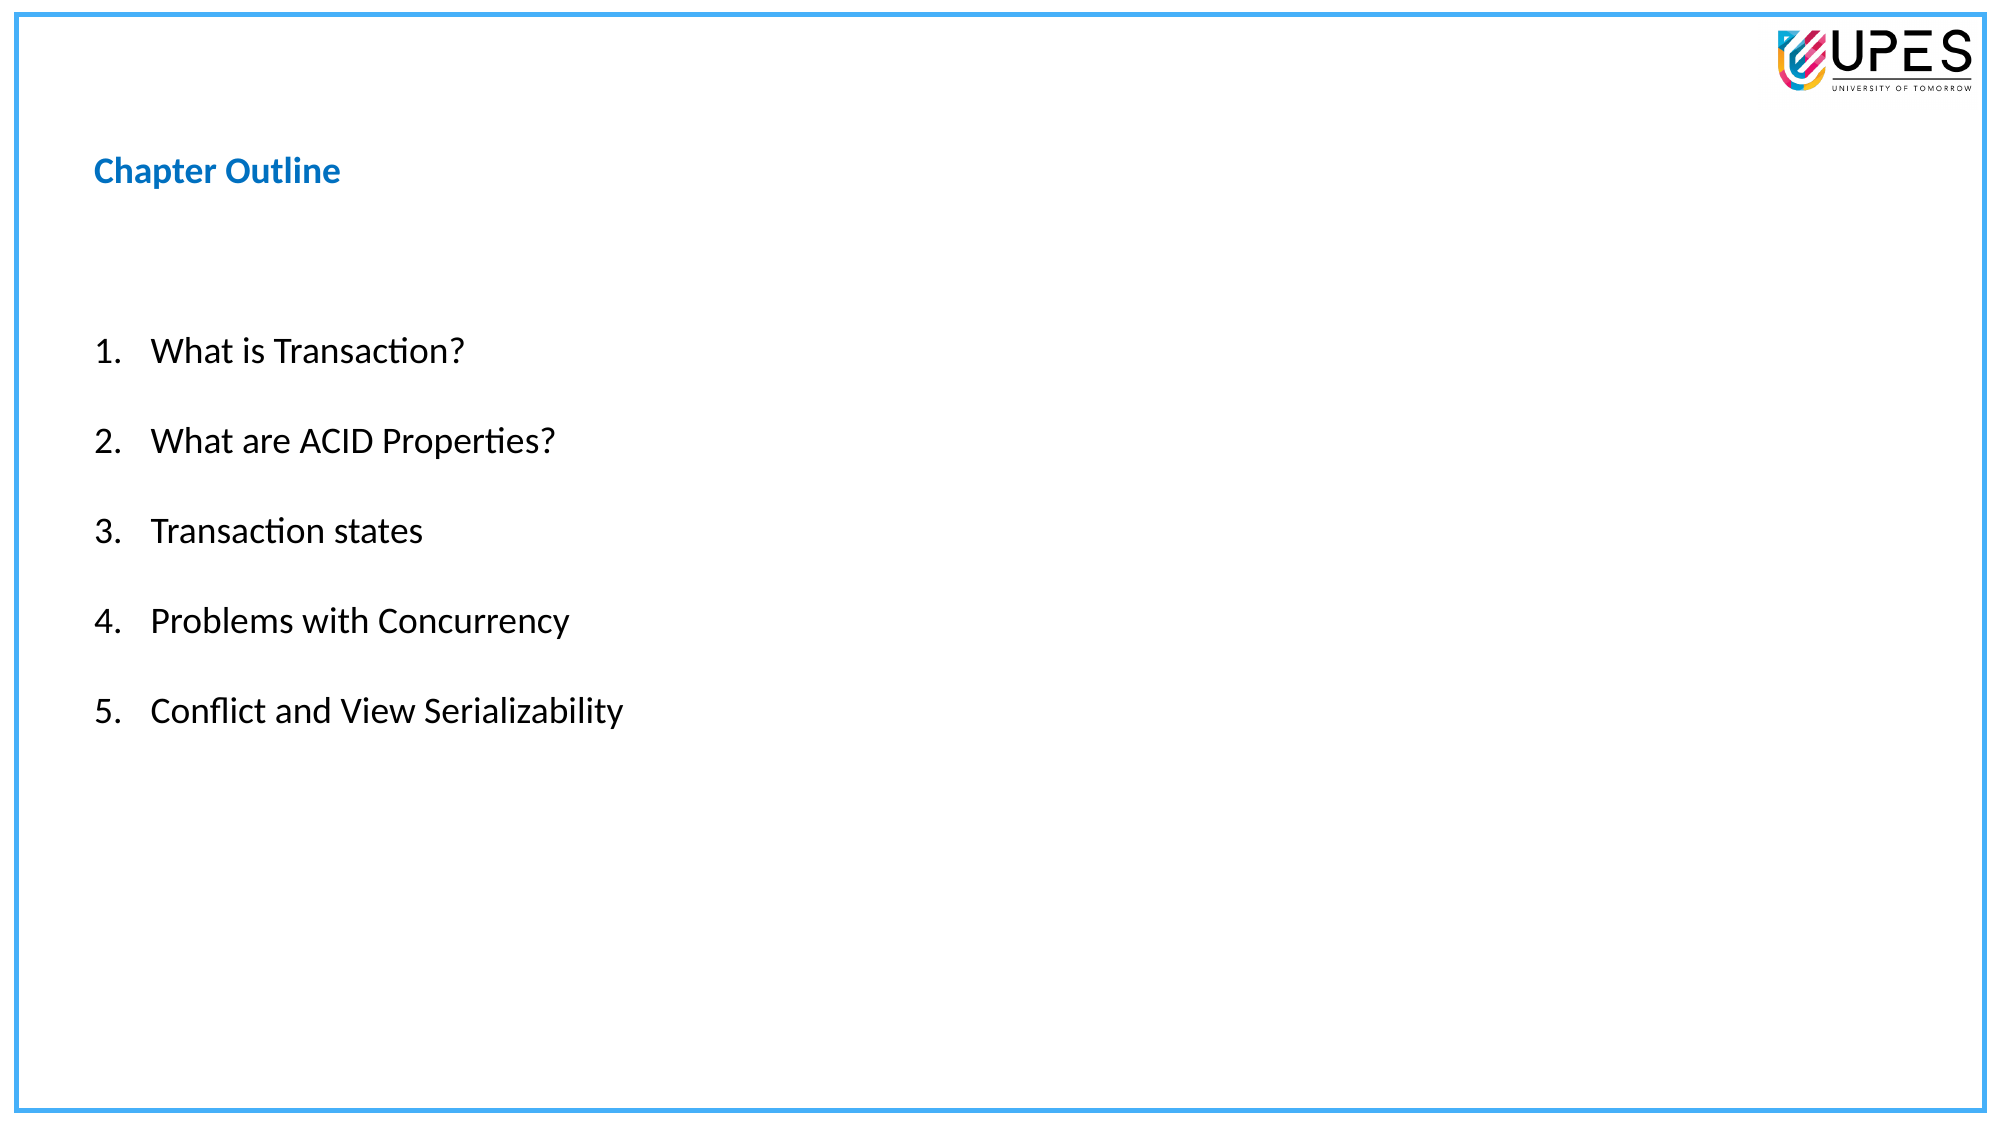

Chapter Outline

What is Transaction?
What are ACID Properties?
Transaction states
Problems with Concurrency
Conflict and View Serializability